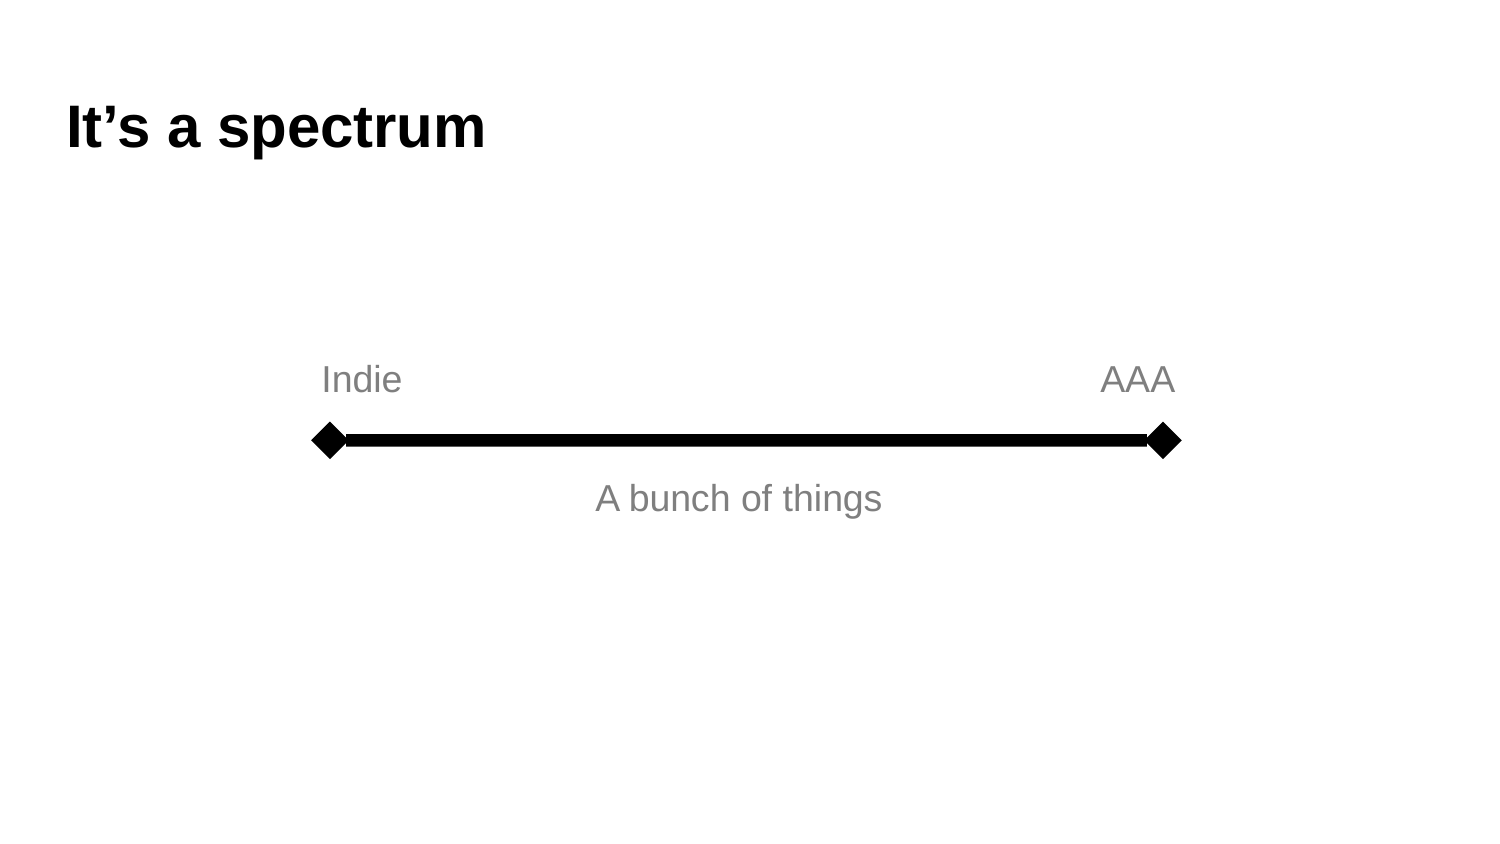

# It’s a spectrum
Indie
AAA
A bunch of things